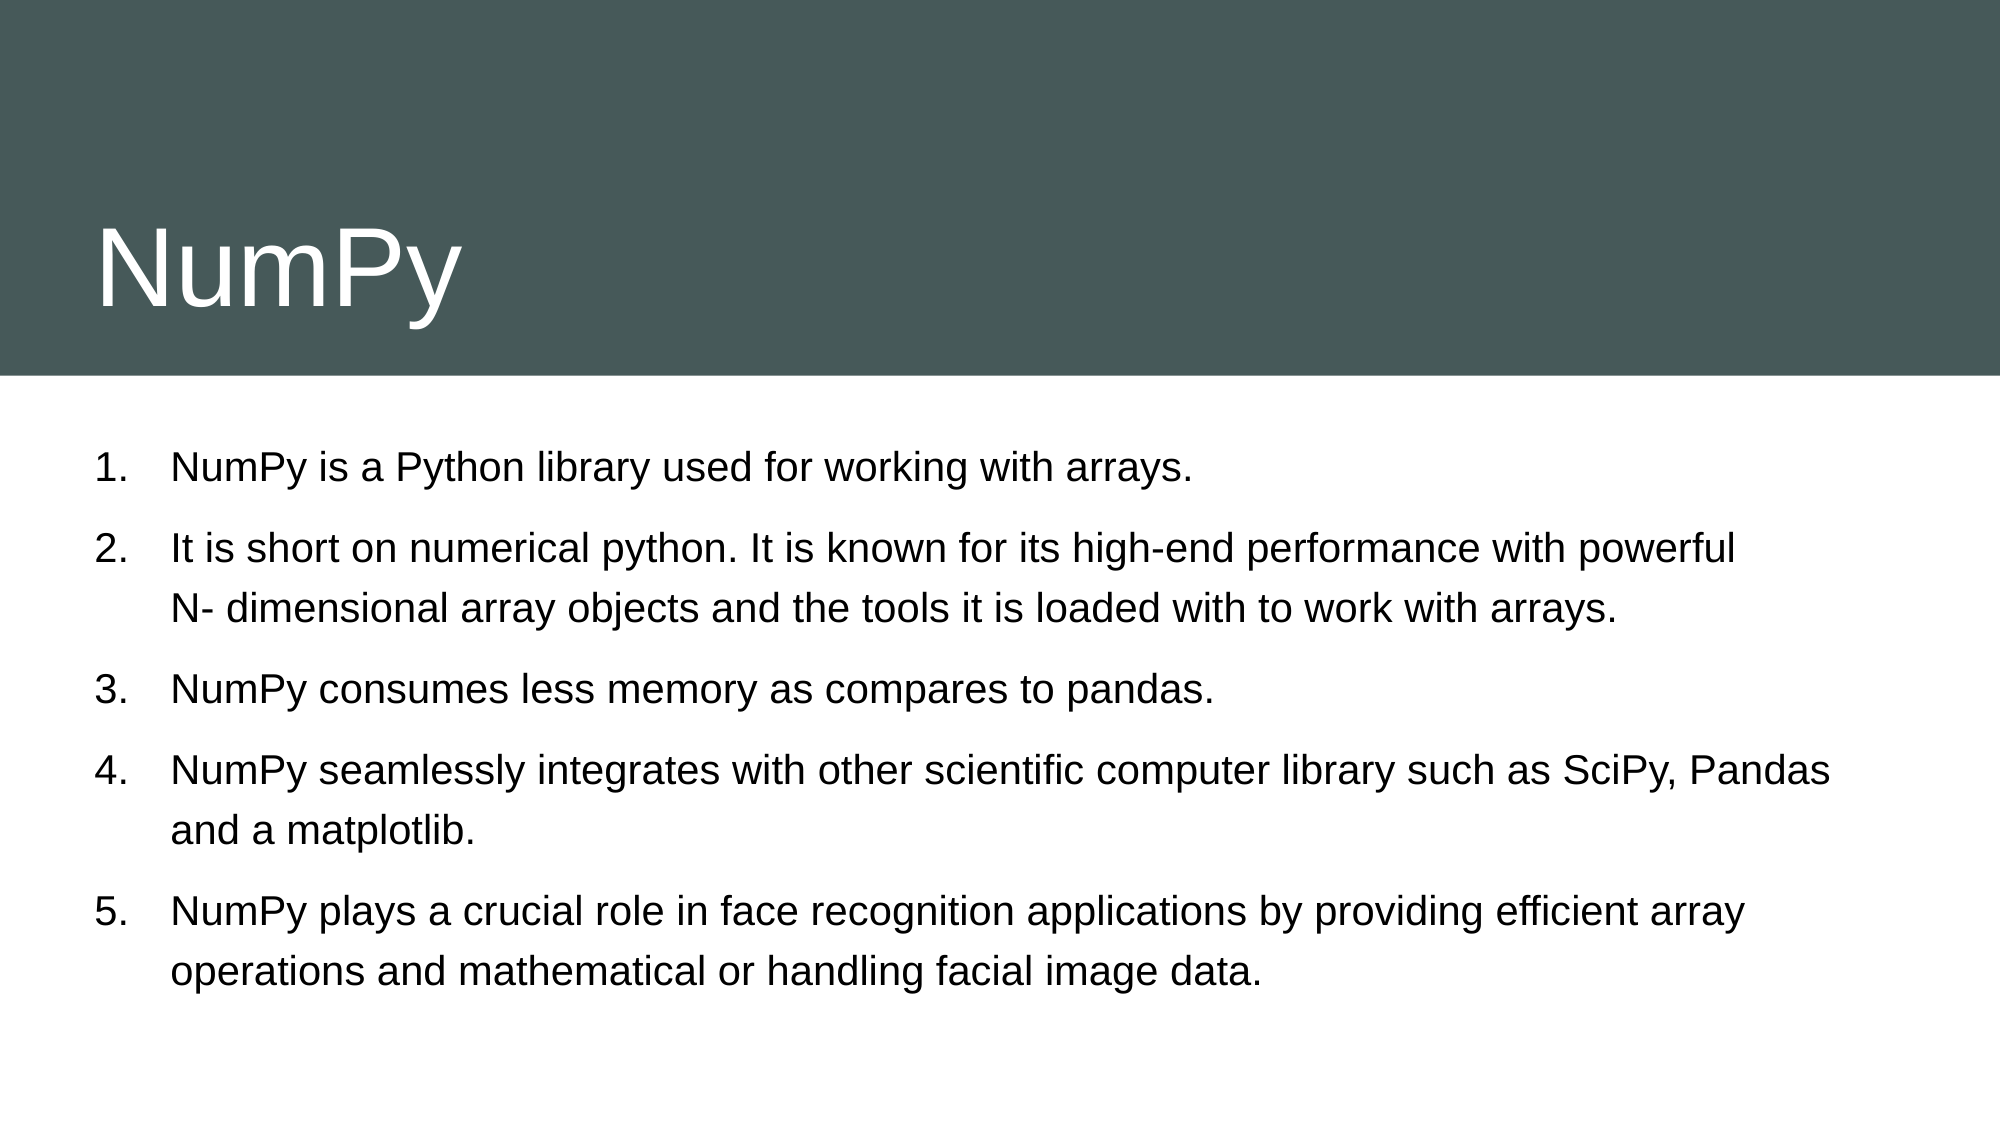

NumPy
NumPy is a Python library used for working with arrays.
It is short on numerical python. It is known for its high-end performance with powerful N- dimensional array objects and the tools it is loaded with to work with arrays.
NumPy consumes less memory as compares to pandas.
NumPy seamlessly integrates with other scientific computer library such as SciPy, Pandas and a matplotlib.
NumPy plays a crucial role in face recognition applications by providing efficient array operations and mathematical or handling facial image data.